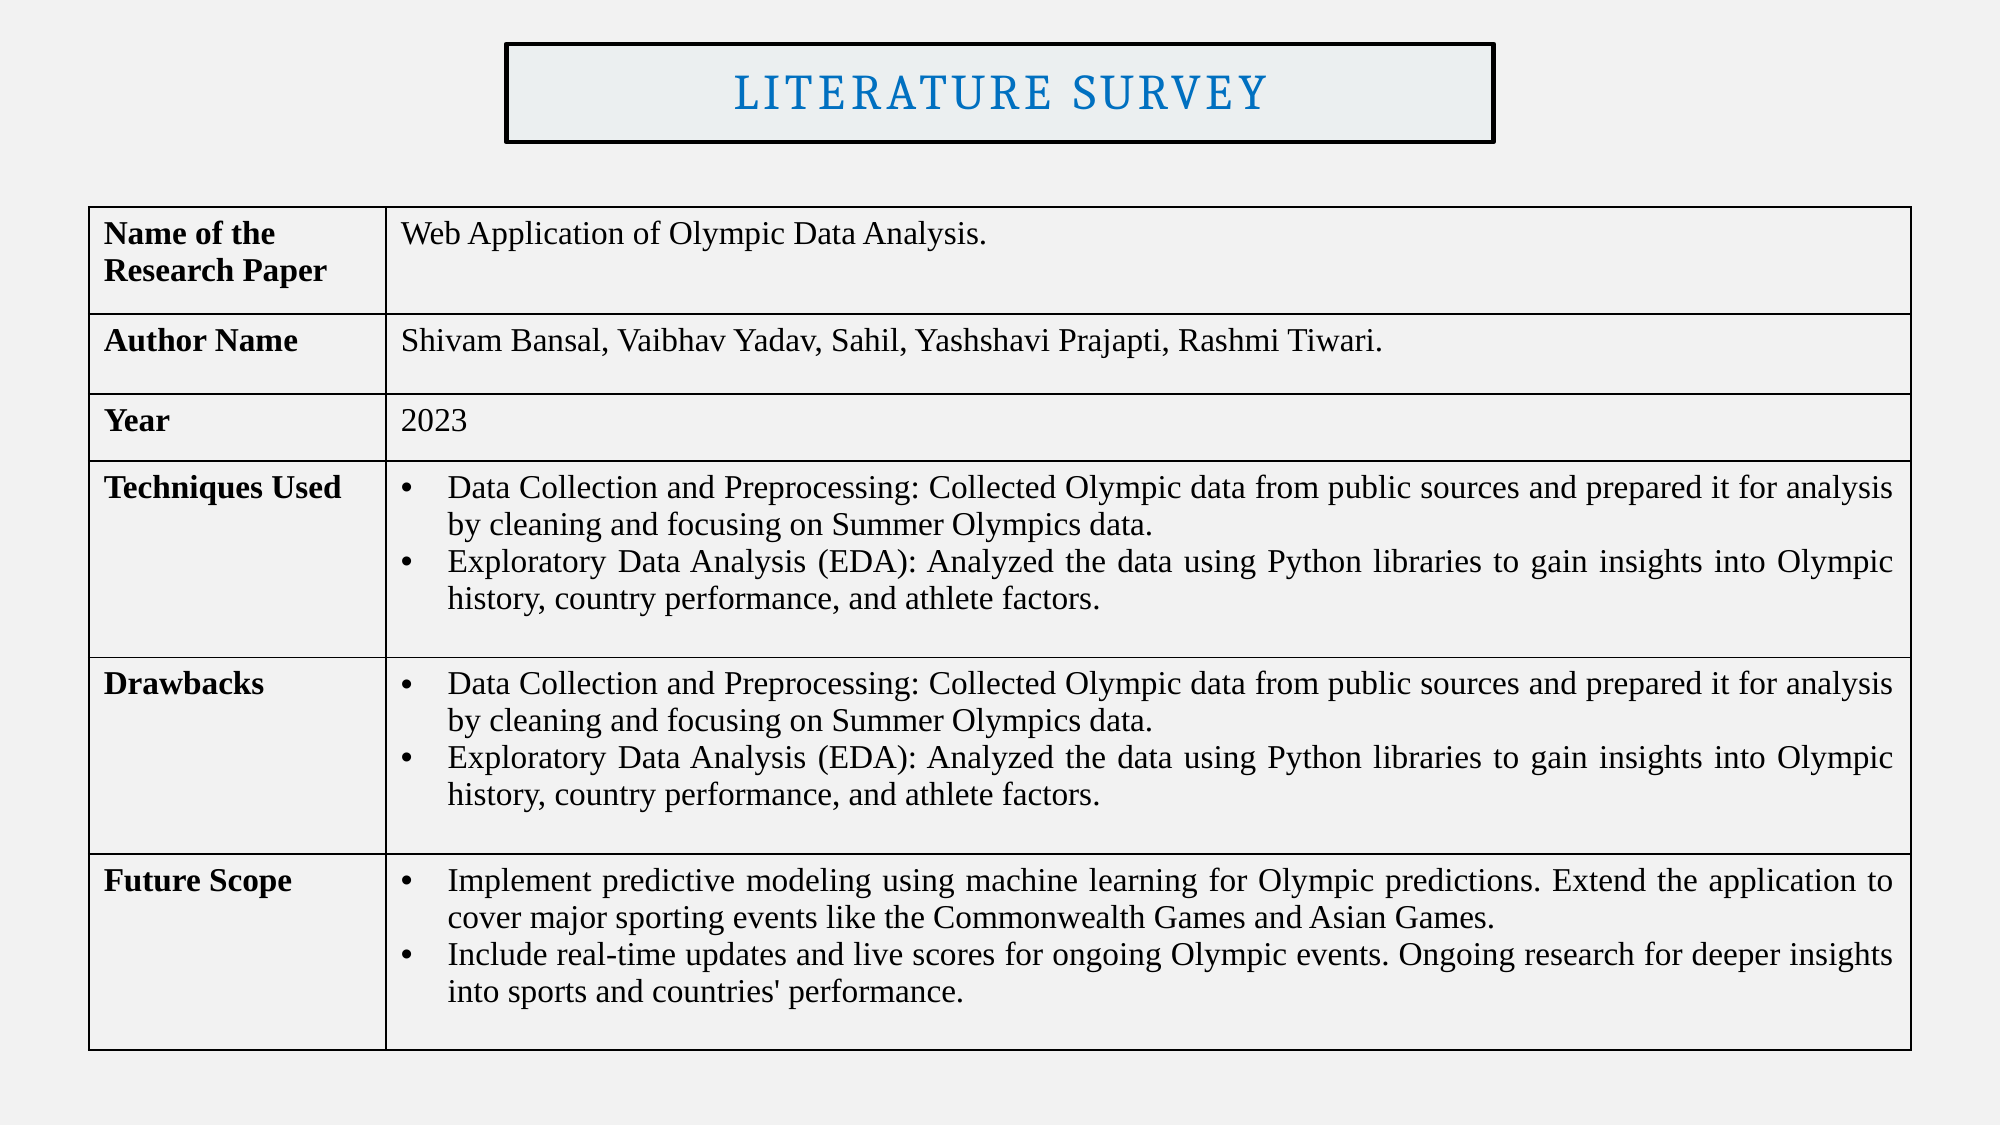

# Literature survey
| Name of the Research Paper | Web Application of Olympic Data Analysis. |
| --- | --- |
| Author Name | Shivam Bansal, Vaibhav Yadav, Sahil, Yashshavi Prajapti, Rashmi Tiwari. |
| Year | 2023 |
| Techniques Used | Data Collection and Preprocessing: Collected Olympic data from public sources and prepared it for analysis by cleaning and focusing on Summer Olympics data. Exploratory Data Analysis (EDA): Analyzed the data using Python libraries to gain insights into Olympic history, country performance, and athlete factors. |
| Drawbacks | Data Collection and Preprocessing: Collected Olympic data from public sources and prepared it for analysis by cleaning and focusing on Summer Olympics data. Exploratory Data Analysis (EDA): Analyzed the data using Python libraries to gain insights into Olympic history, country performance, and athlete factors. |
| Future Scope | Implement predictive modeling using machine learning for Olympic predictions. Extend the application to cover major sporting events like the Commonwealth Games and Asian Games. Include real-time updates and live scores for ongoing Olympic events. Ongoing research for deeper insights into sports and countries' performance. |